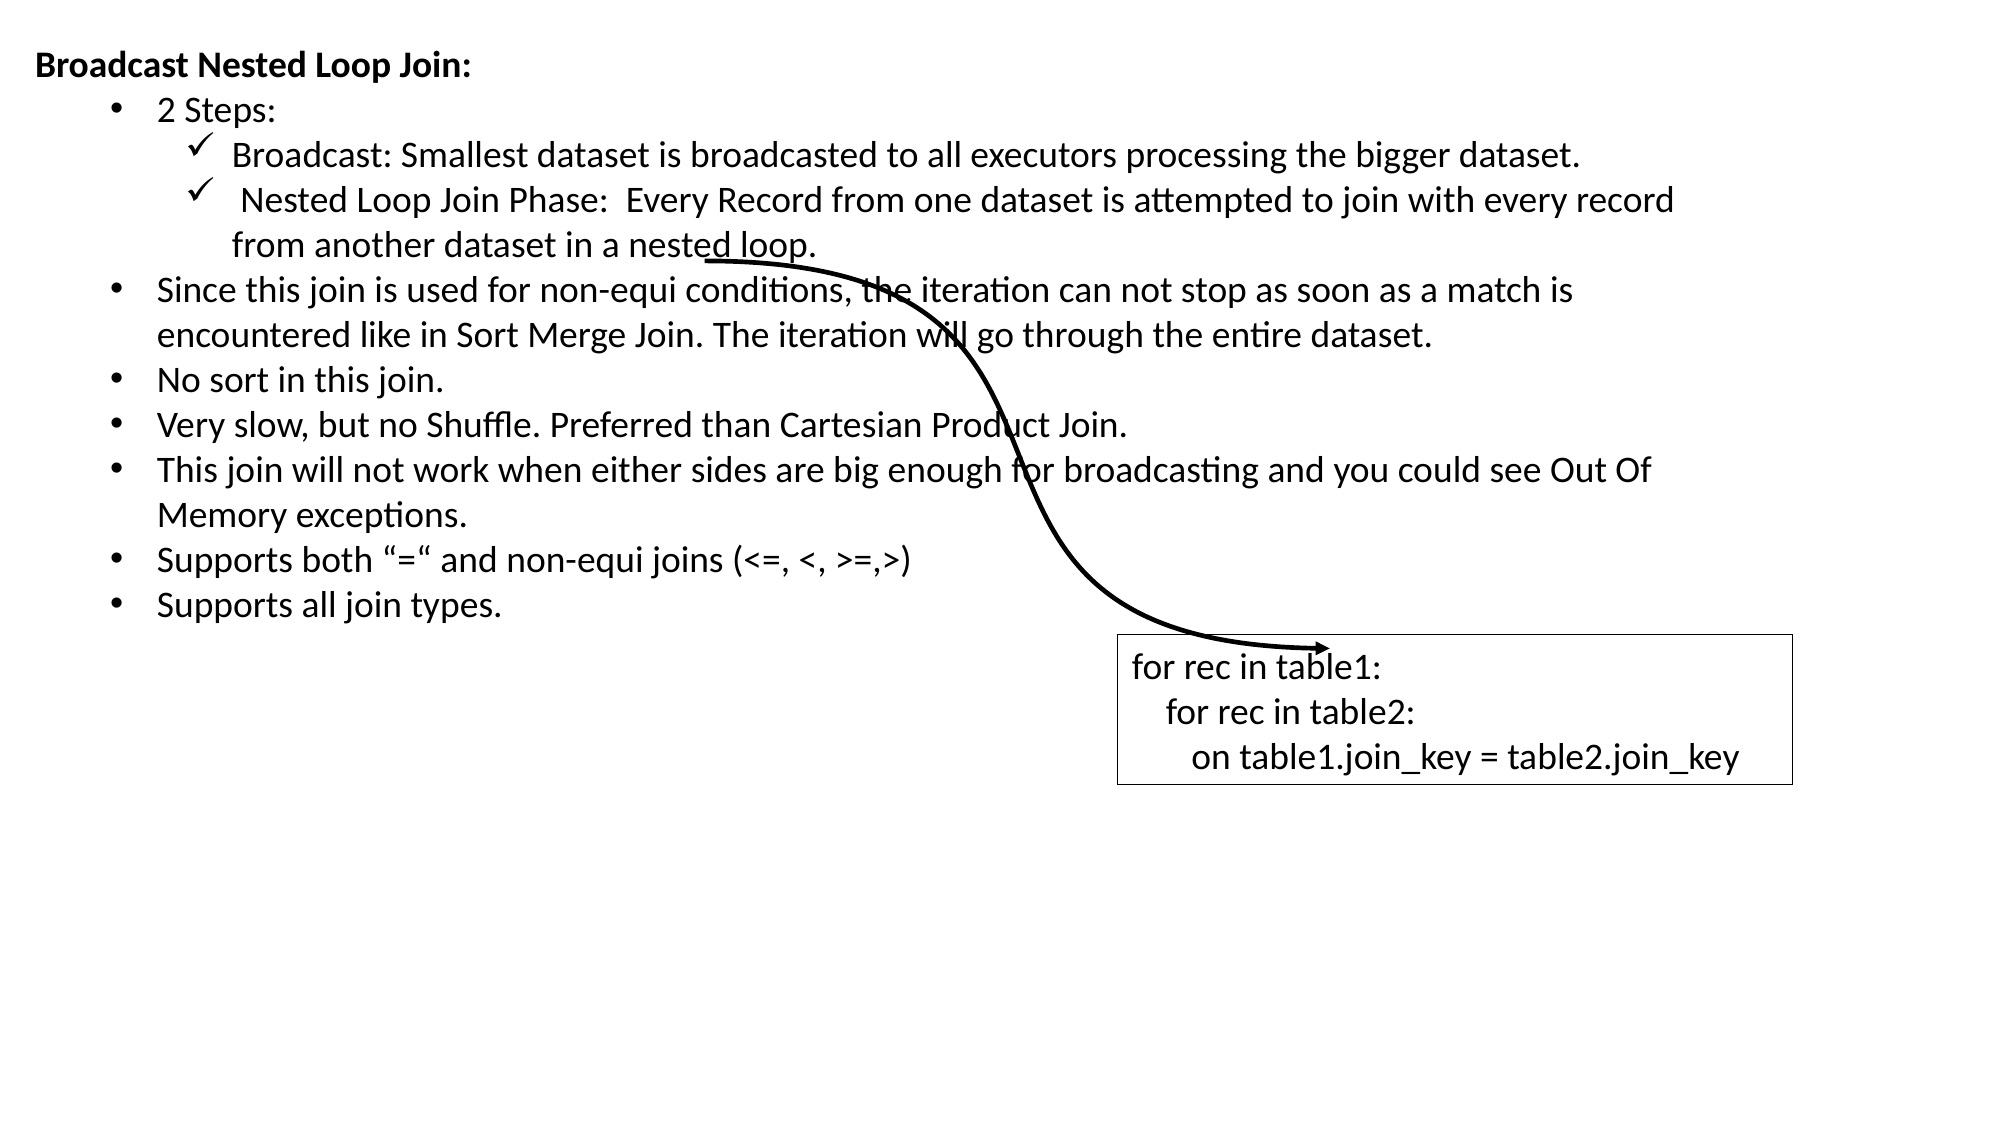

Broadcast Nested Loop Join:
2 Steps:
Broadcast: Smallest dataset is broadcasted to all executors processing the bigger dataset.
 Nested Loop Join Phase:  Every Record from one dataset is attempted to join with every record from another dataset in a nested loop.
Since this join is used for non-equi conditions, the iteration can not stop as soon as a match is encountered like in Sort Merge Join. The iteration will go through the entire dataset.
No sort in this join.
Very slow, but no Shuffle. Preferred than Cartesian Product Join.
This join will not work when either sides are big enough for broadcasting and you could see Out Of Memory exceptions.
Supports both “=“ and non-equi joins (<=, <, >=,>)
Supports all join types.

for rec in table1:
    for rec in table2:
       on table1.join_key = table2.join_key